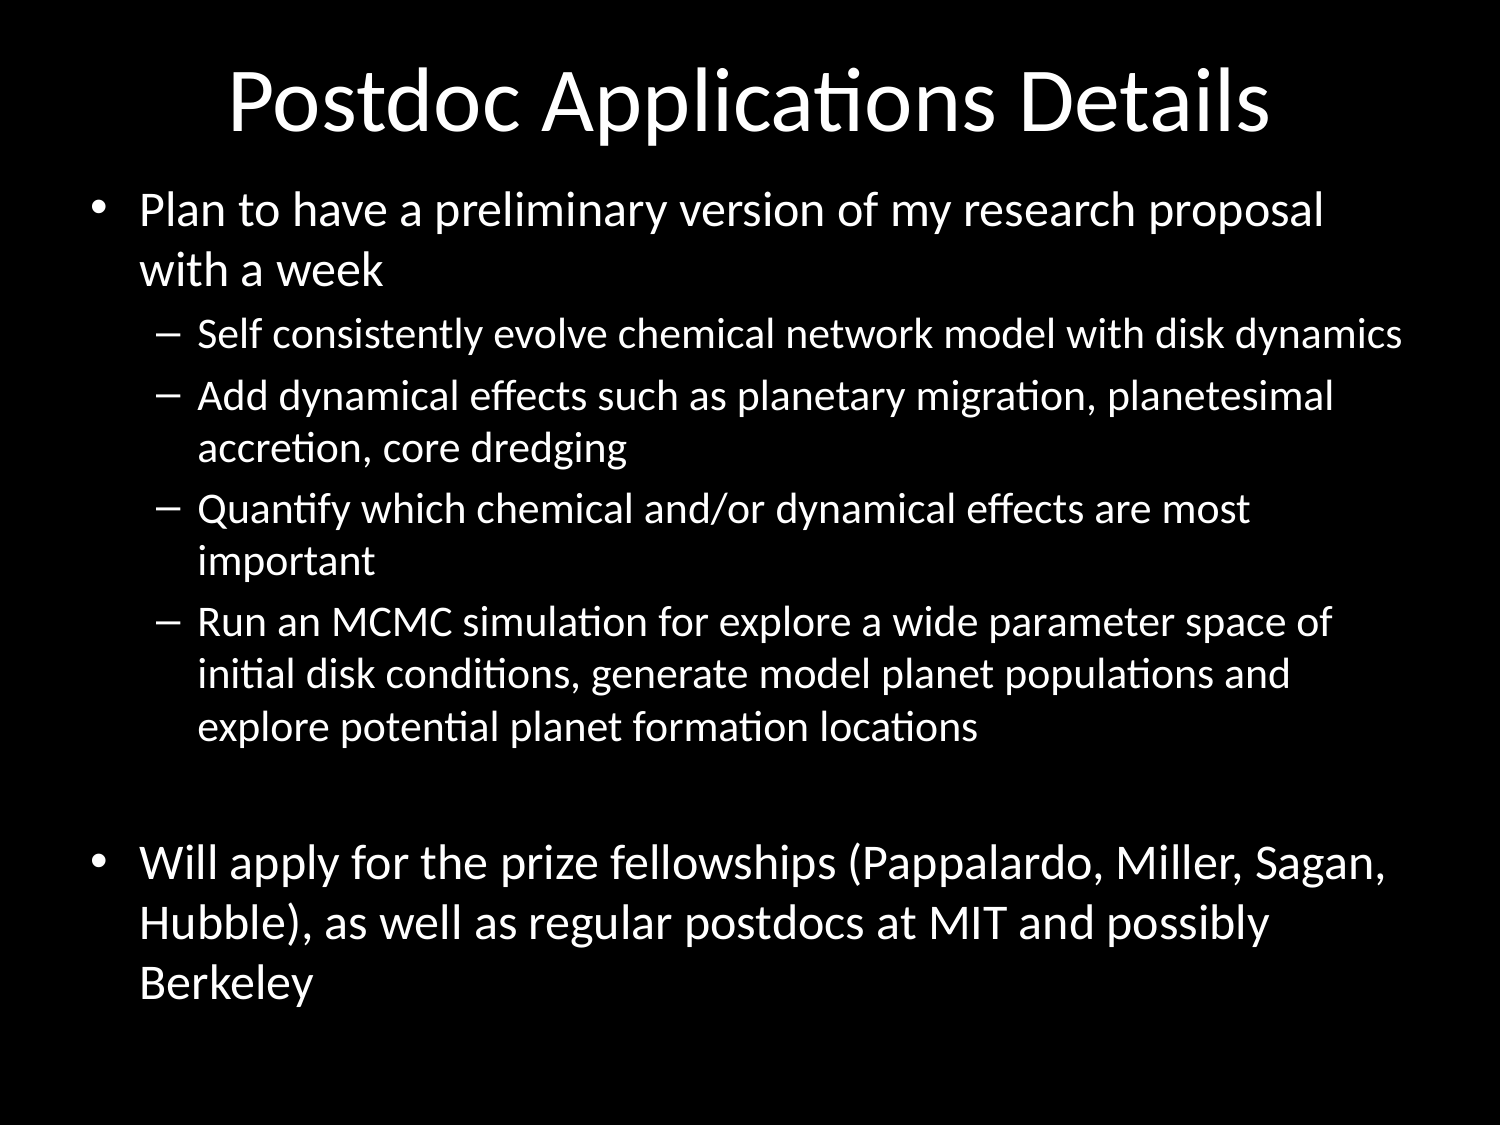

# Postdoc Applications Details
Plan to have a preliminary version of my research proposal with a week
Self consistently evolve chemical network model with disk dynamics
Add dynamical effects such as planetary migration, planetesimal accretion, core dredging
Quantify which chemical and/or dynamical effects are most important
Run an MCMC simulation for explore a wide parameter space of initial disk conditions, generate model planet populations and explore potential planet formation locations

Will apply for the prize fellowships (Pappalardo, Miller, Sagan, Hubble), as well as regular postdocs at MIT and possibly Berkeley